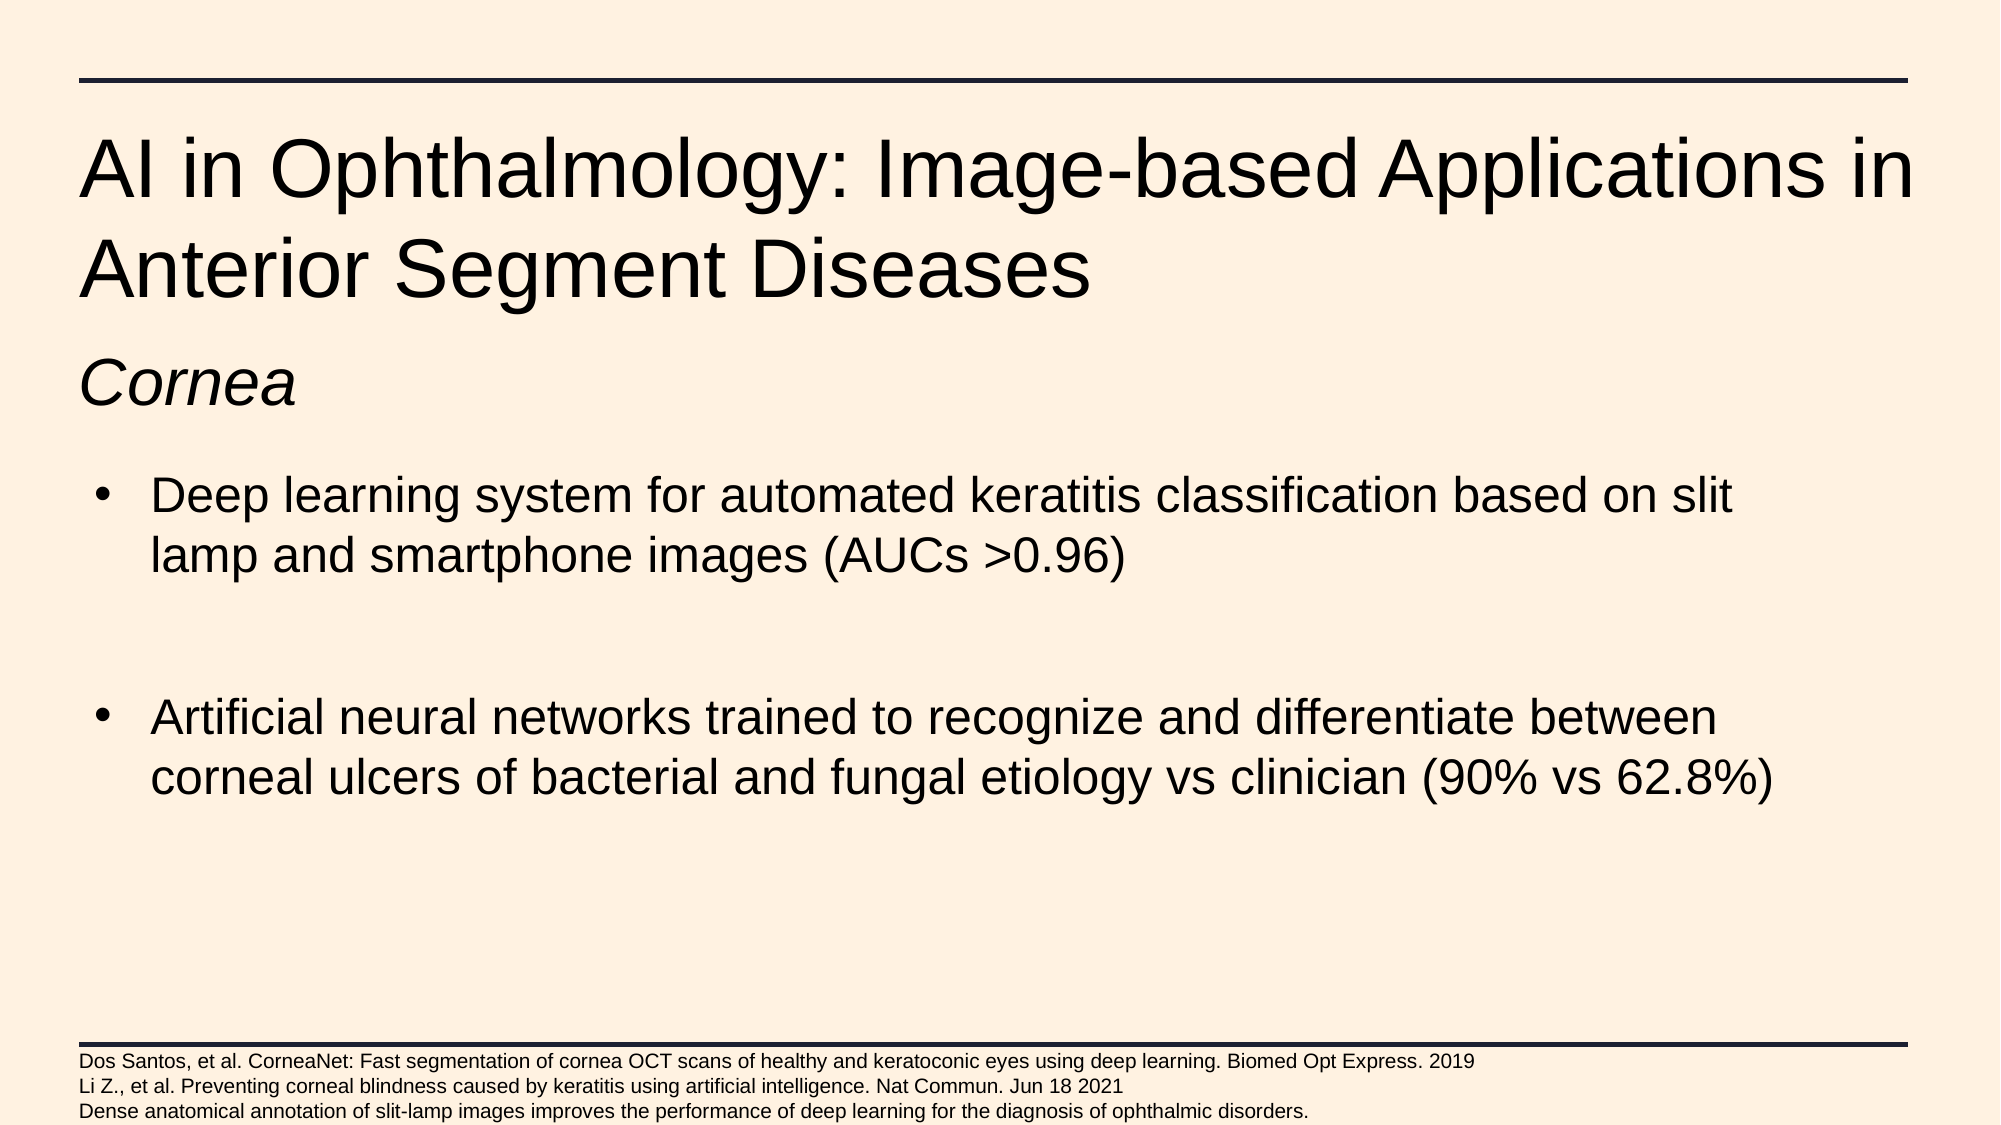

AI in Ophthalmology: Image-based Applications in Anterior Segment Diseases
Cornea

Deep learning system for automated keratitis classification based on slit lamp and smartphone images (AUCs >0.96)

Artificial neural networks trained to recognize and differentiate between corneal ulcers of bacterial and fungal etiology vs clinician (90% vs 62.8%)

Dos Santos, et al. CorneaNet: Fast segmentation of cornea OCT scans of healthy and keratoconic eyes using deep learning. Biomed Opt Express. 2019
Li Z., et al. Preventing corneal blindness caused by keratitis using artificial intelligence. Nat Commun. Jun 18 2021
Dense anatomical annotation of slit-lamp images improves the performance of deep learning for the diagnosis of ophthalmic disorders.